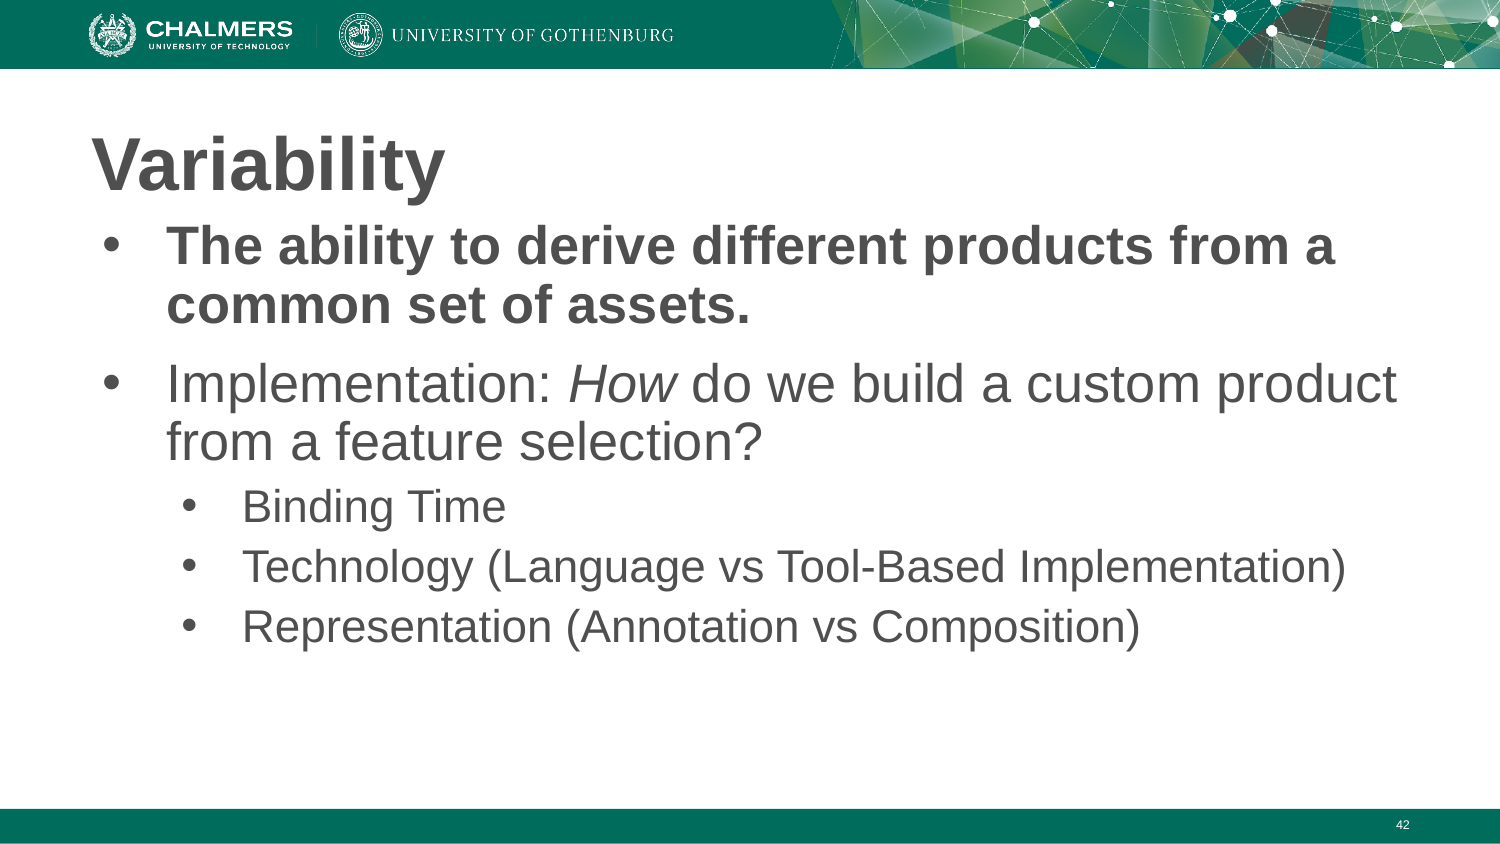

# Variability
The ability to derive different products from a common set of assets.
Implementation: How do we build a custom product from a feature selection?
Binding Time
Technology (Language vs Tool-Based Implementation)
Representation (Annotation vs Composition)
42